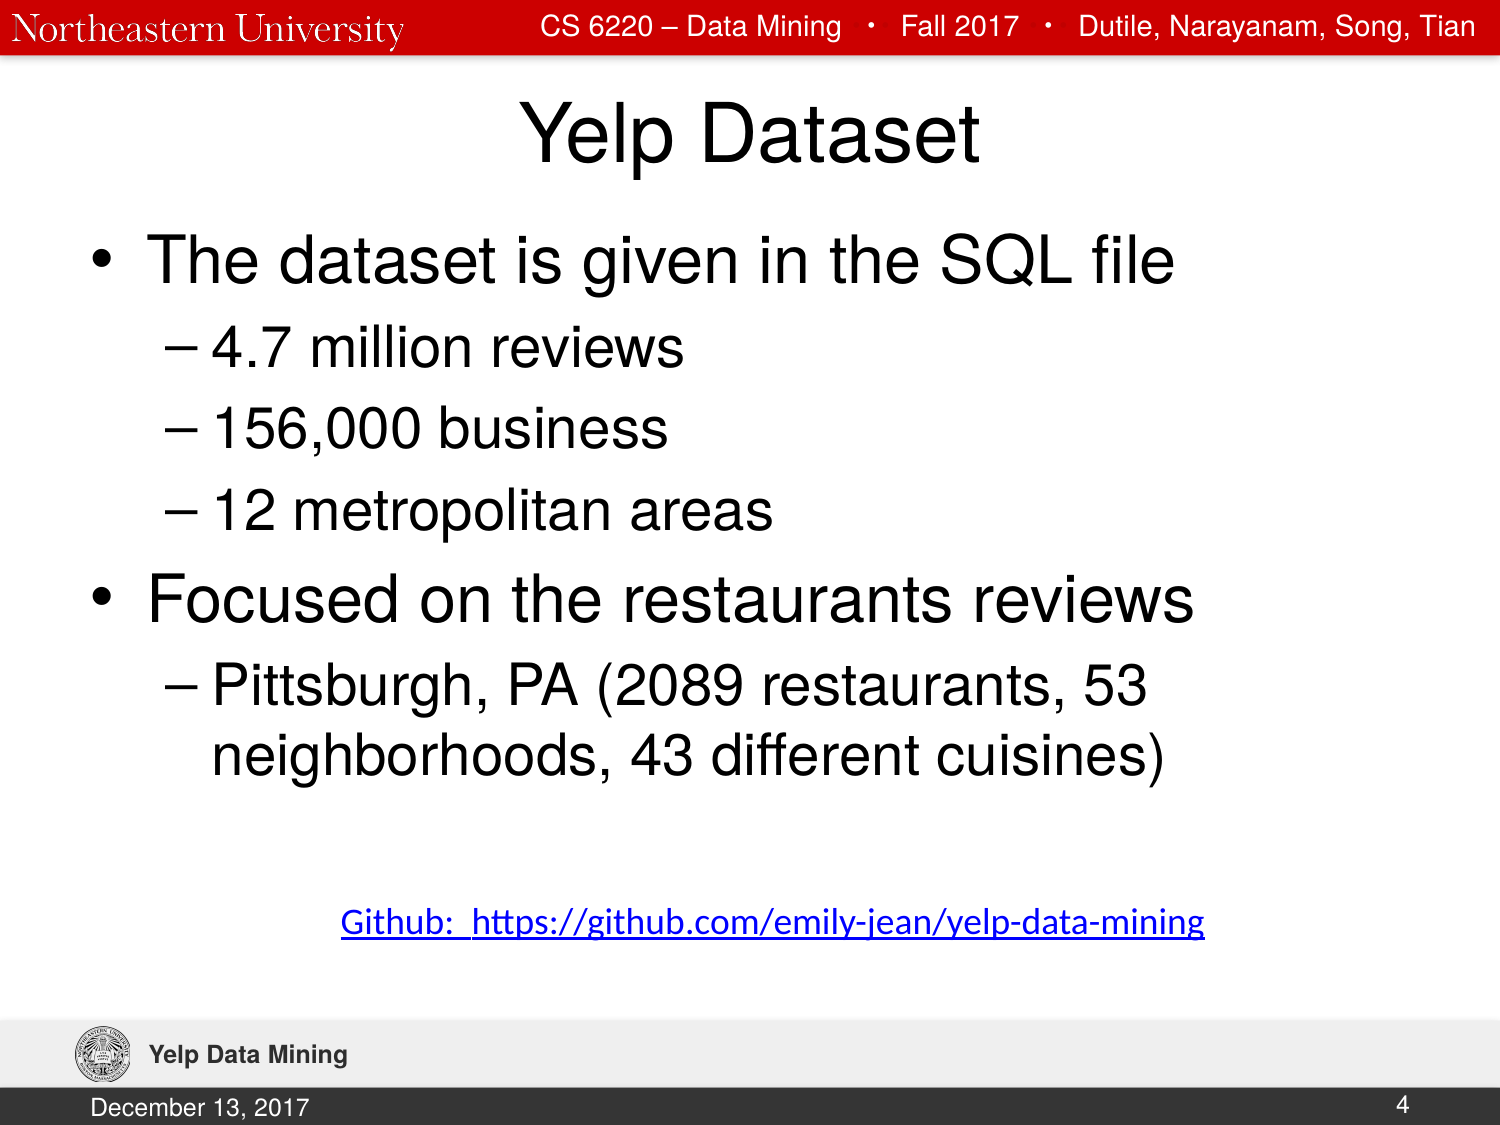

# Yelp Dataset
The dataset is given in the SQL file
4.7 million reviews
156,000 business
12 metropolitan areas
Focused on the restaurants reviews
Pittsburgh, PA (2089 restaurants, 53 neighborhoods, 43 different cuisines)
Github:  https://github.com/emily-jean/yelp-data-mining

Yelp Data Mining
December 13, 2017
4